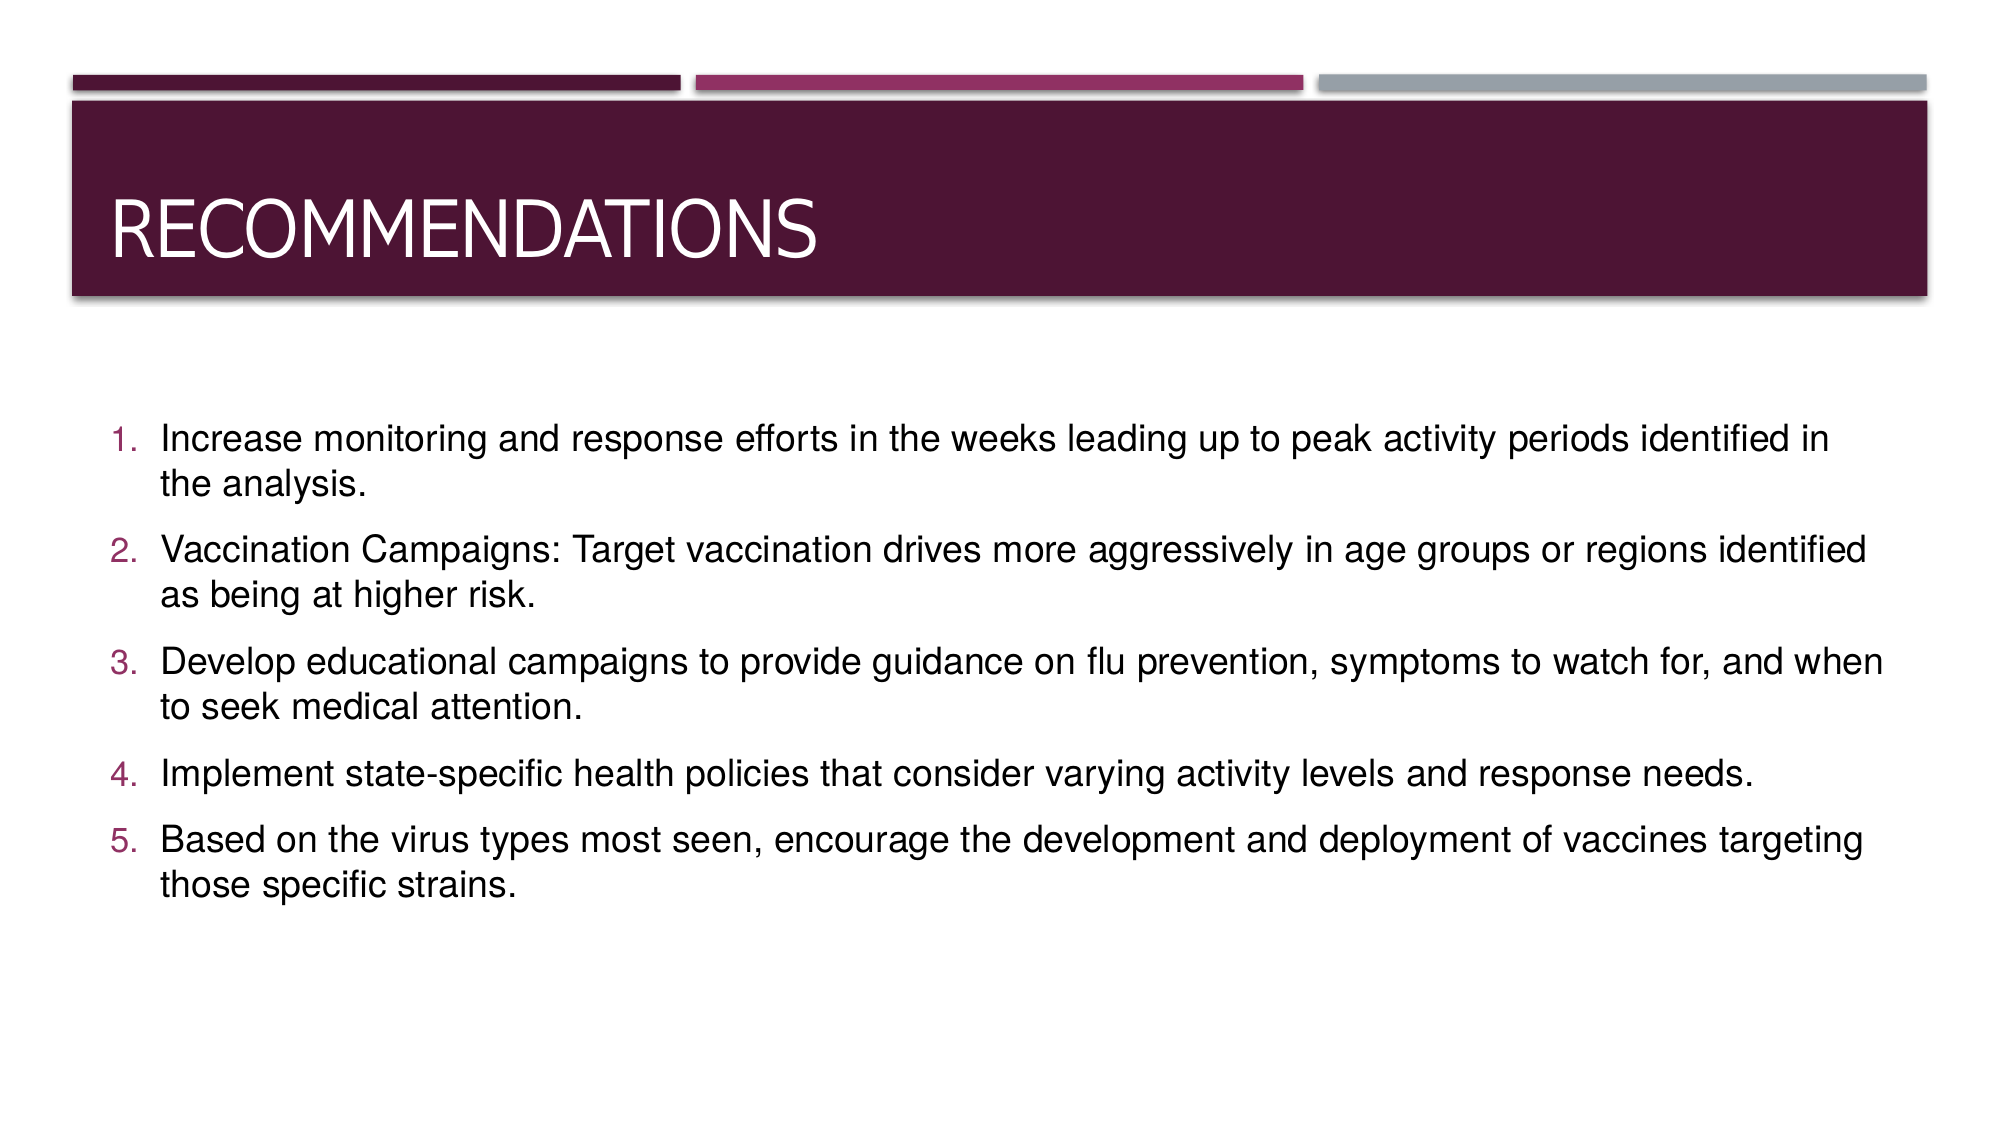

# RECOMMENDATIONS
Increase monitoring and response efforts in the weeks leading up to peak activity periods identified in the analysis.
Vaccination Campaigns: Target vaccination drives more aggressively in age groups or regions identified as being at higher risk.
Develop educational campaigns to provide guidance on flu prevention, symptoms to watch for, and when to seek medical attention.
Implement state-specific health policies that consider varying activity levels and response needs.
Based on the virus types most seen, encourage the development and deployment of vaccines targeting those specific strains.